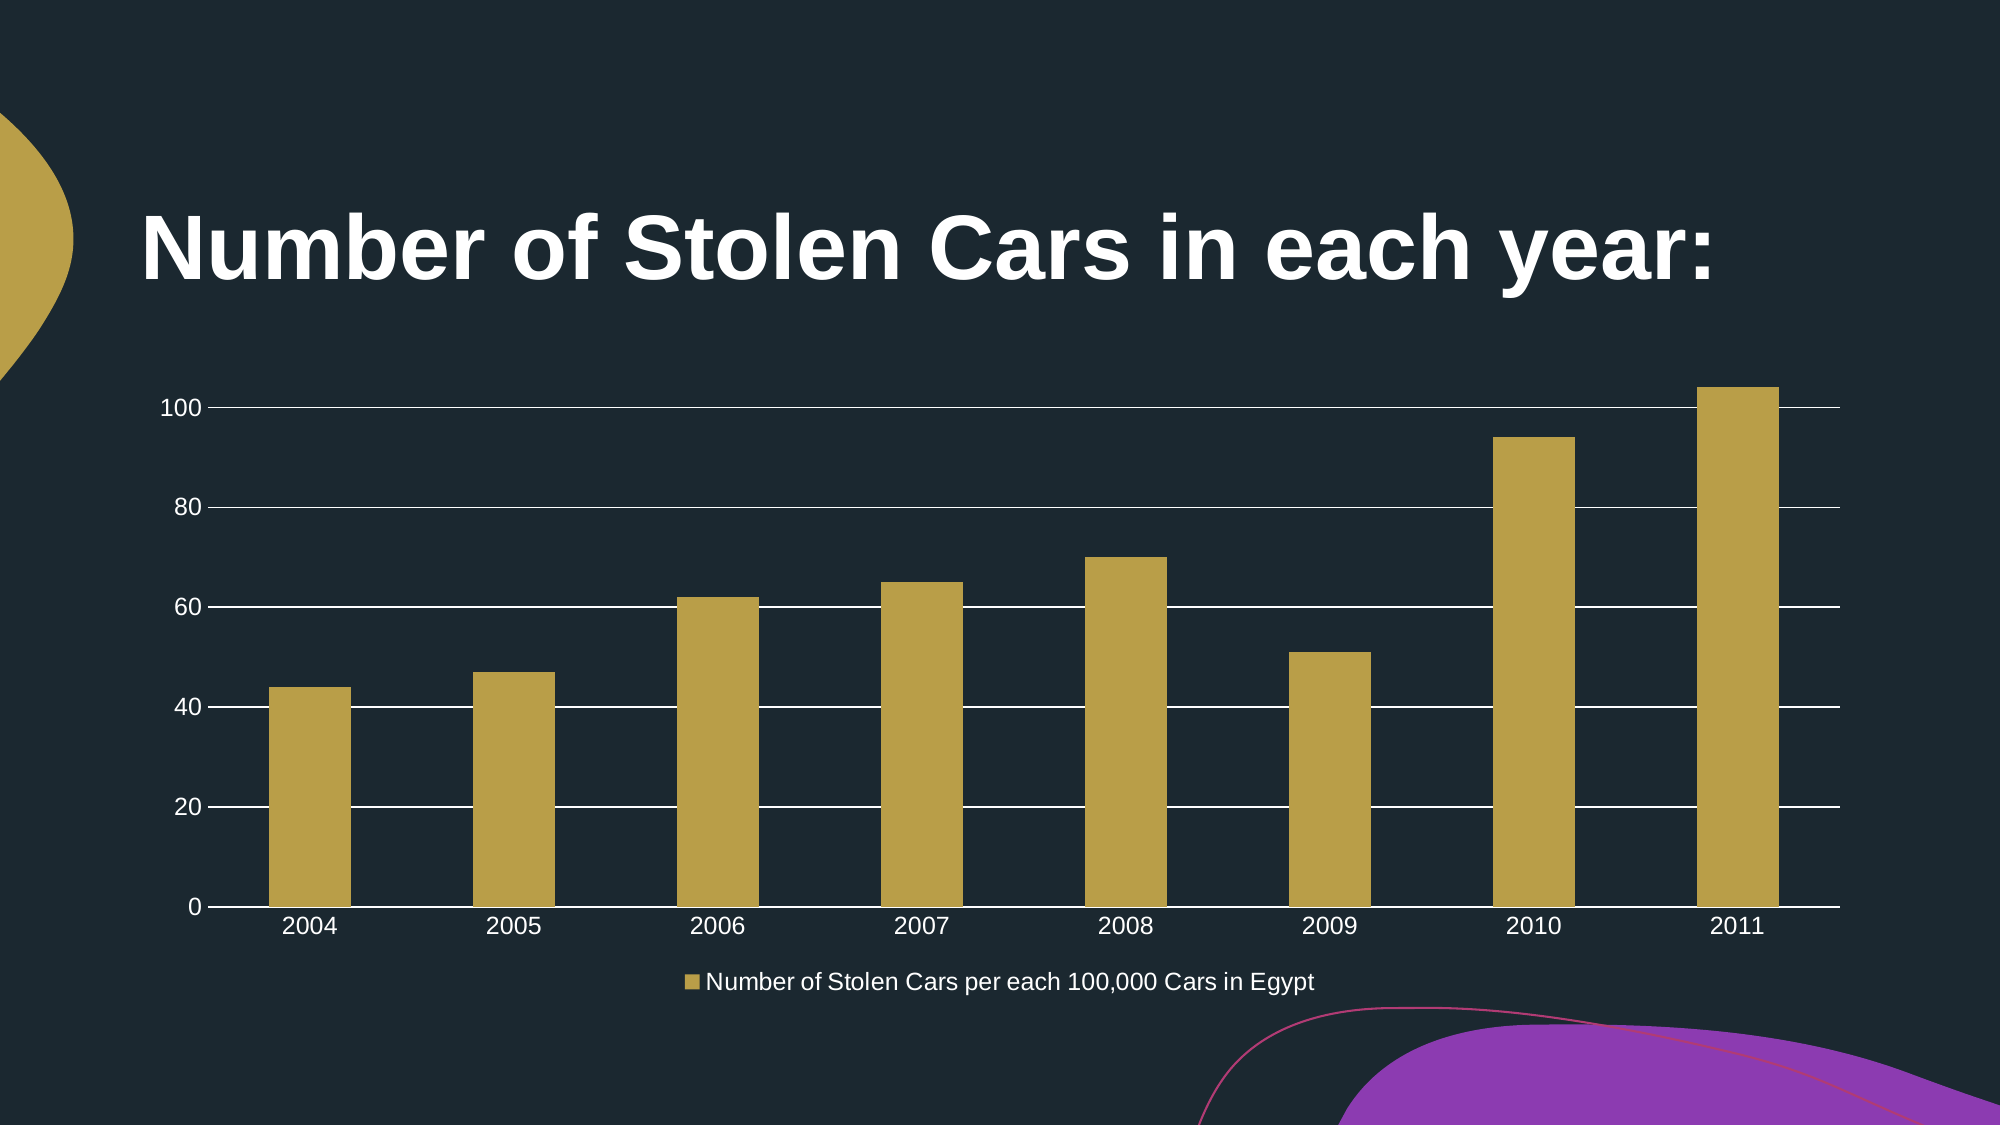

# Number of Stolen Cars in each year:

### Chart

| Category | Number of Stolen Cars per each 100,000 Cars in Egypt |
|---|---|
| 2004 | 44.0 |
| 2005 | 47.0 |
| 2006 | 62.0 |
| 2007 | 65.0 |
| 2008 | 70.0 |
| 2009 | 51.0 |
| 2010 | 94.0 |
| 2011 | 104.0 |